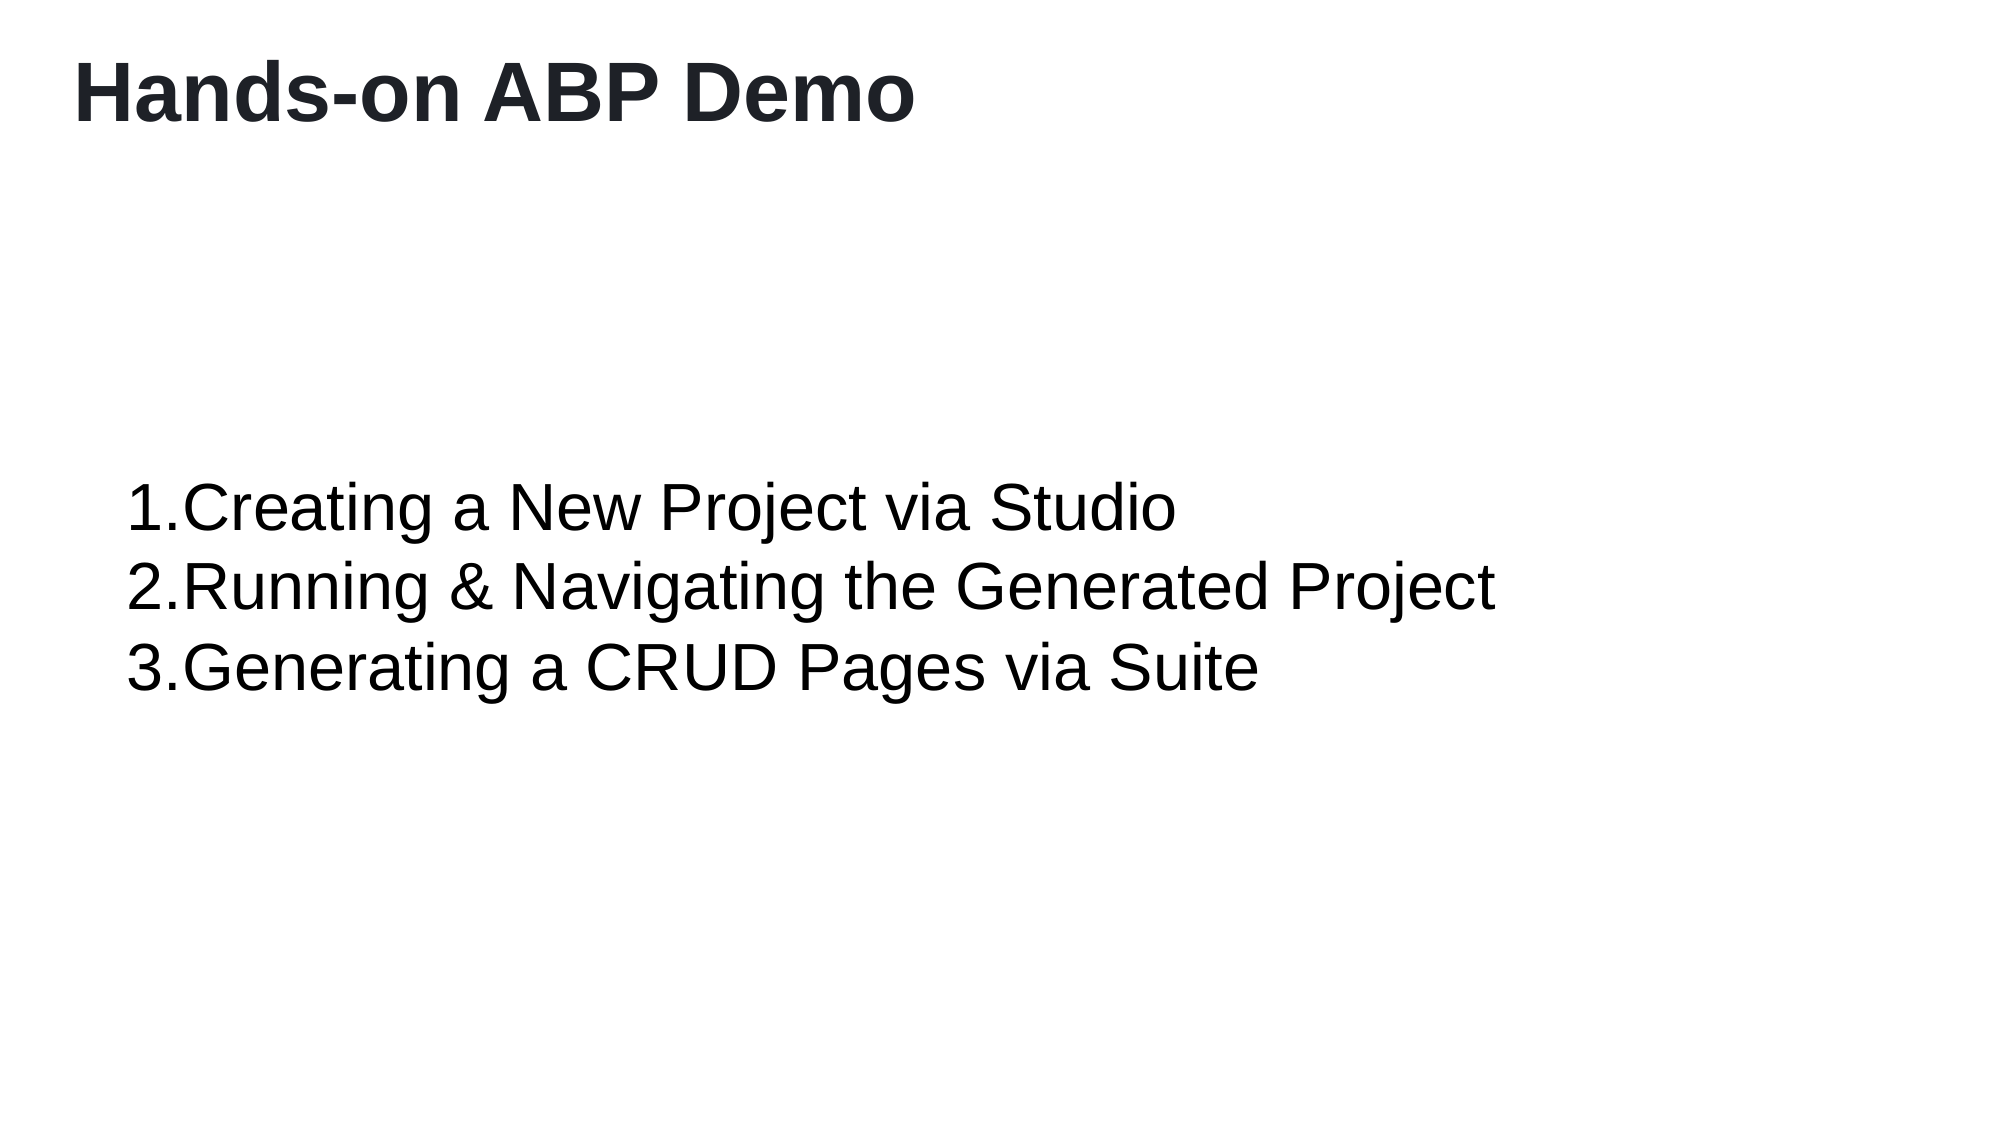

Hands-on ABP Demo
Creating a New Project via Studio
Running & Navigating the Generated Project
Generating a CRUD Pages via Suite